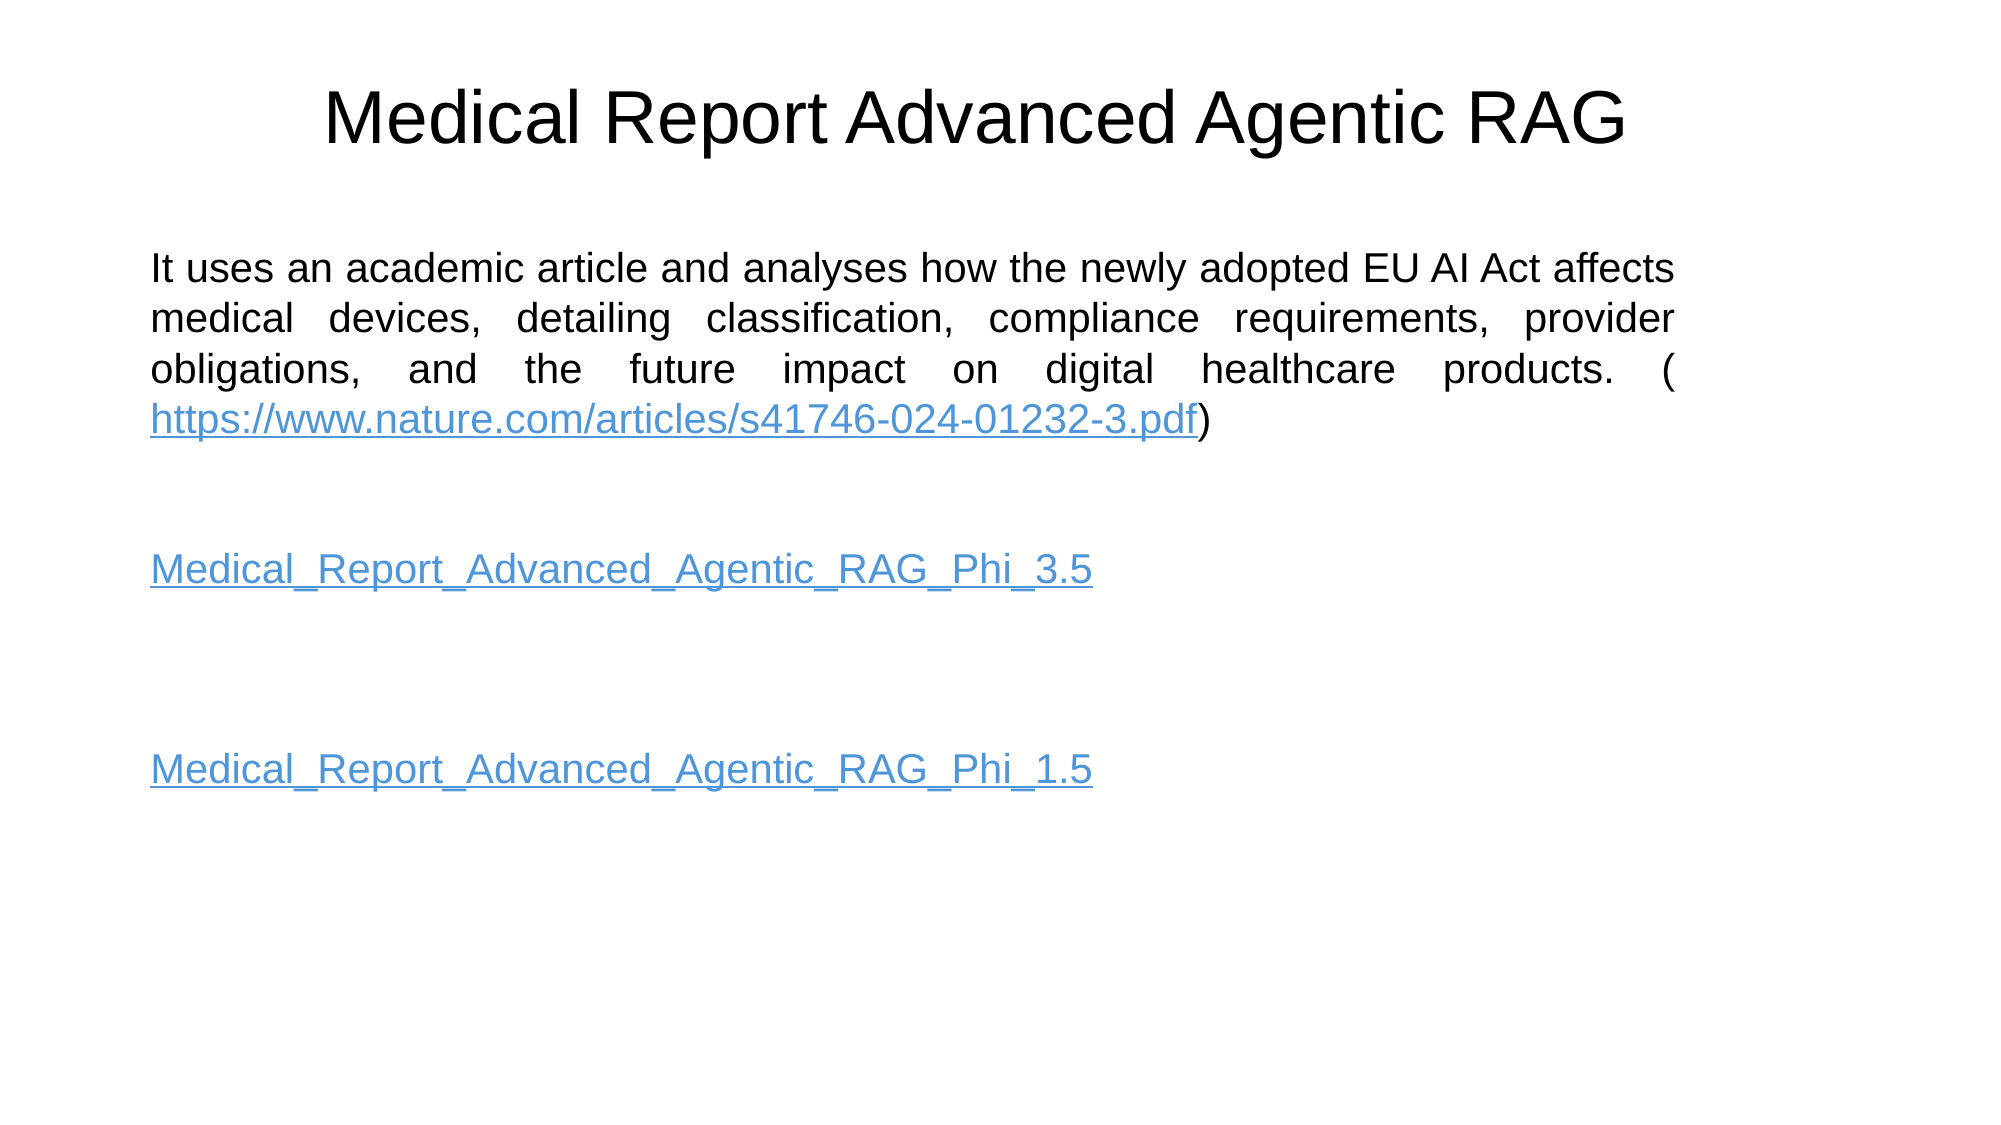

Medical Report Advanced Agentic RAG

It uses an academic article and analyses how the newly adopted EU AI Act affects medical devices, detailing classification, compliance requirements, provider obligations, and the future impact on digital healthcare products. (https://www.nature.com/articles/s41746-024-01232-3.pdf)

Medical_Report_Advanced_Agentic_RAG_Phi_3.5

Medical_Report_Advanced_Agentic_RAG_Phi_1.5